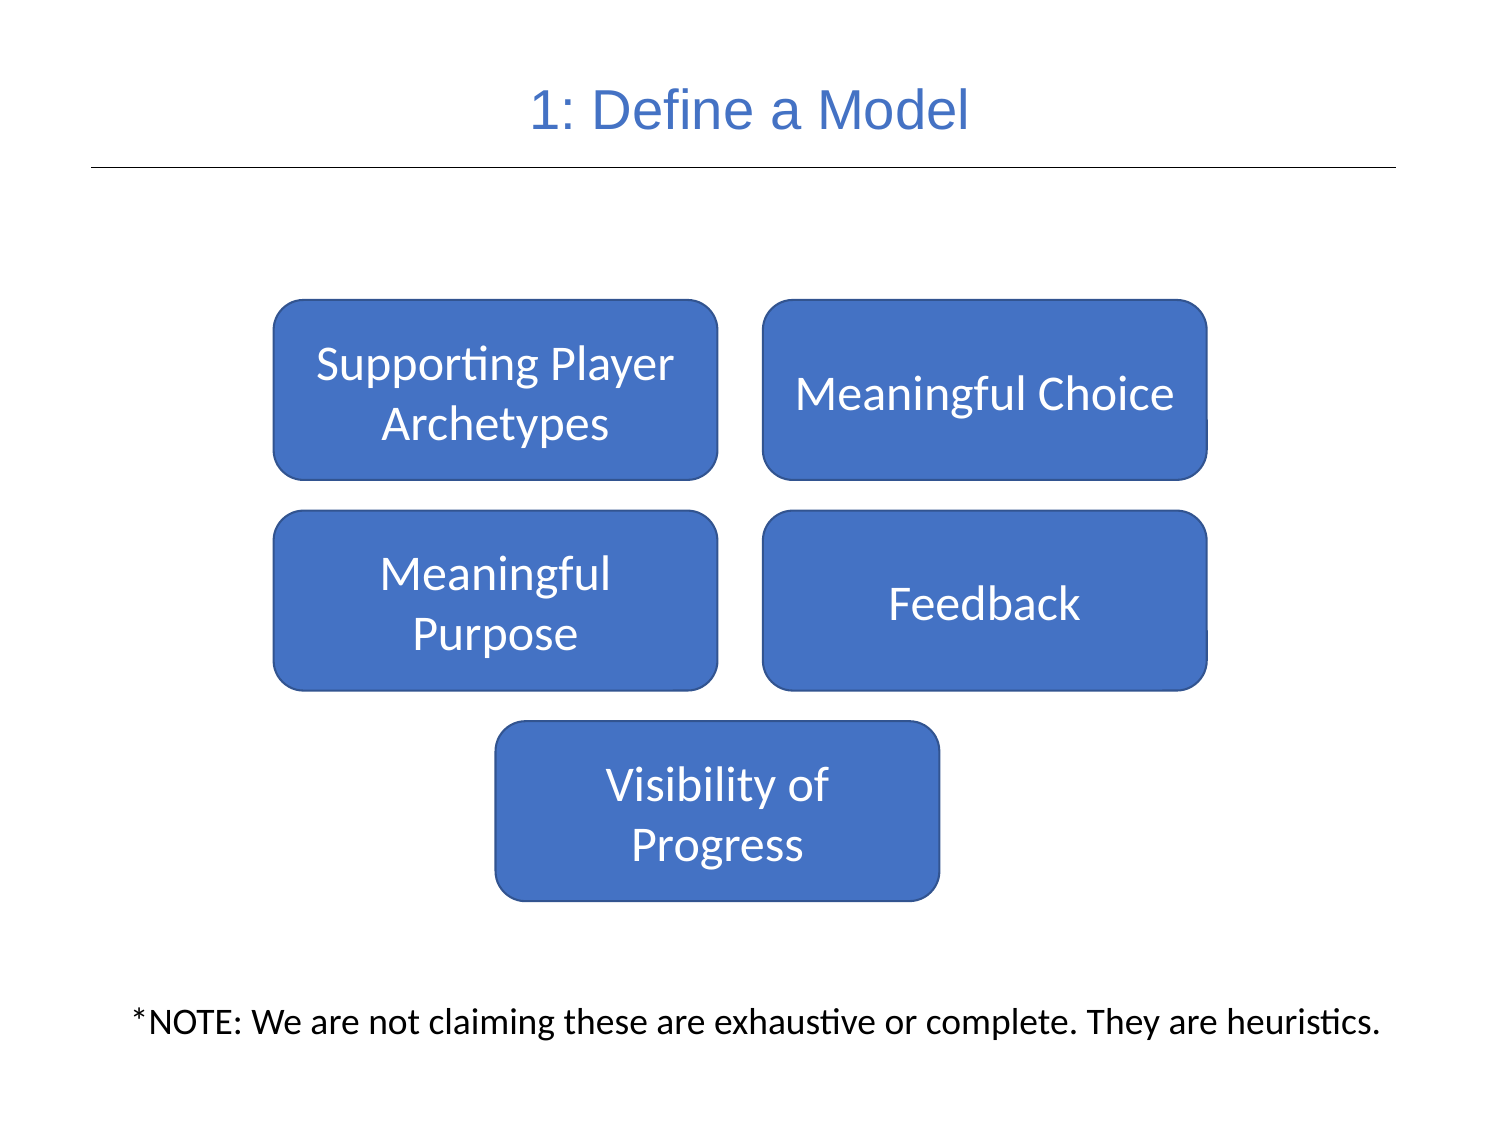

1: Define a Model
Supporting Player Archetypes
Meaningful Choice
Meaningful Purpose
Feedback
Visibility of Progress
*NOTE: We are not claiming these are exhaustive or complete. They are heuristics.